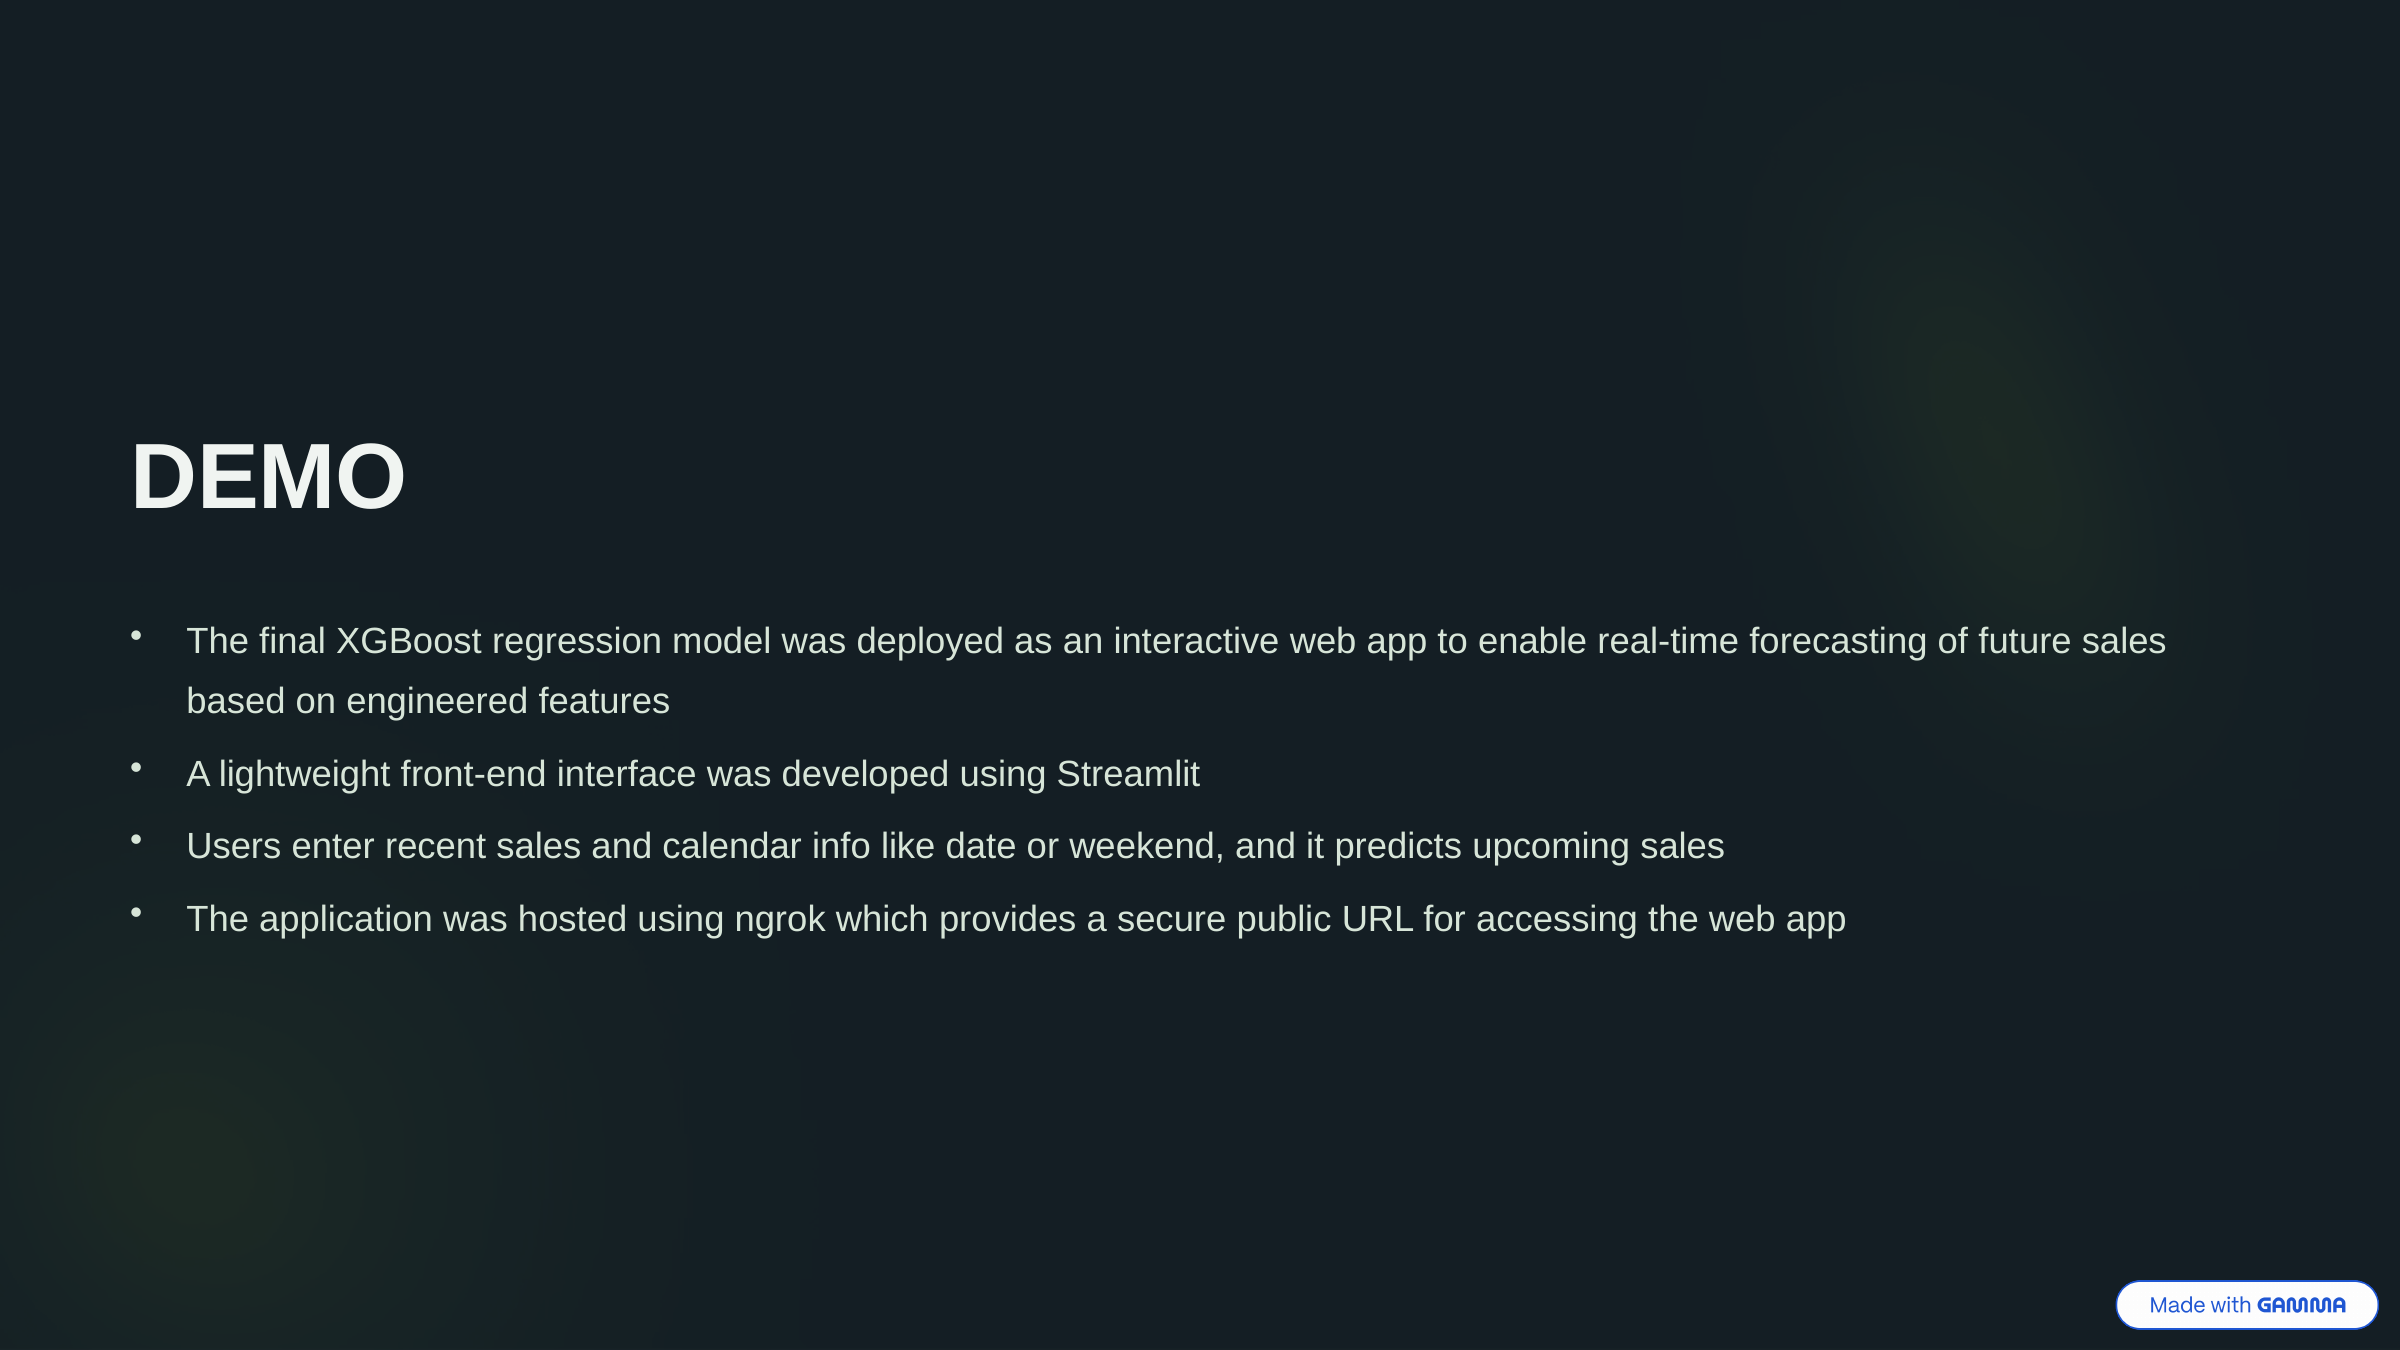

DEMO
The final XGBoost regression model was deployed as an interactive web app to enable real-time forecasting of future sales based on engineered features
A lightweight front-end interface was developed using Streamlit
Users enter recent sales and calendar info like date or weekend, and it predicts upcoming sales
The application was hosted using ngrok which provides a secure public URL for accessing the web app